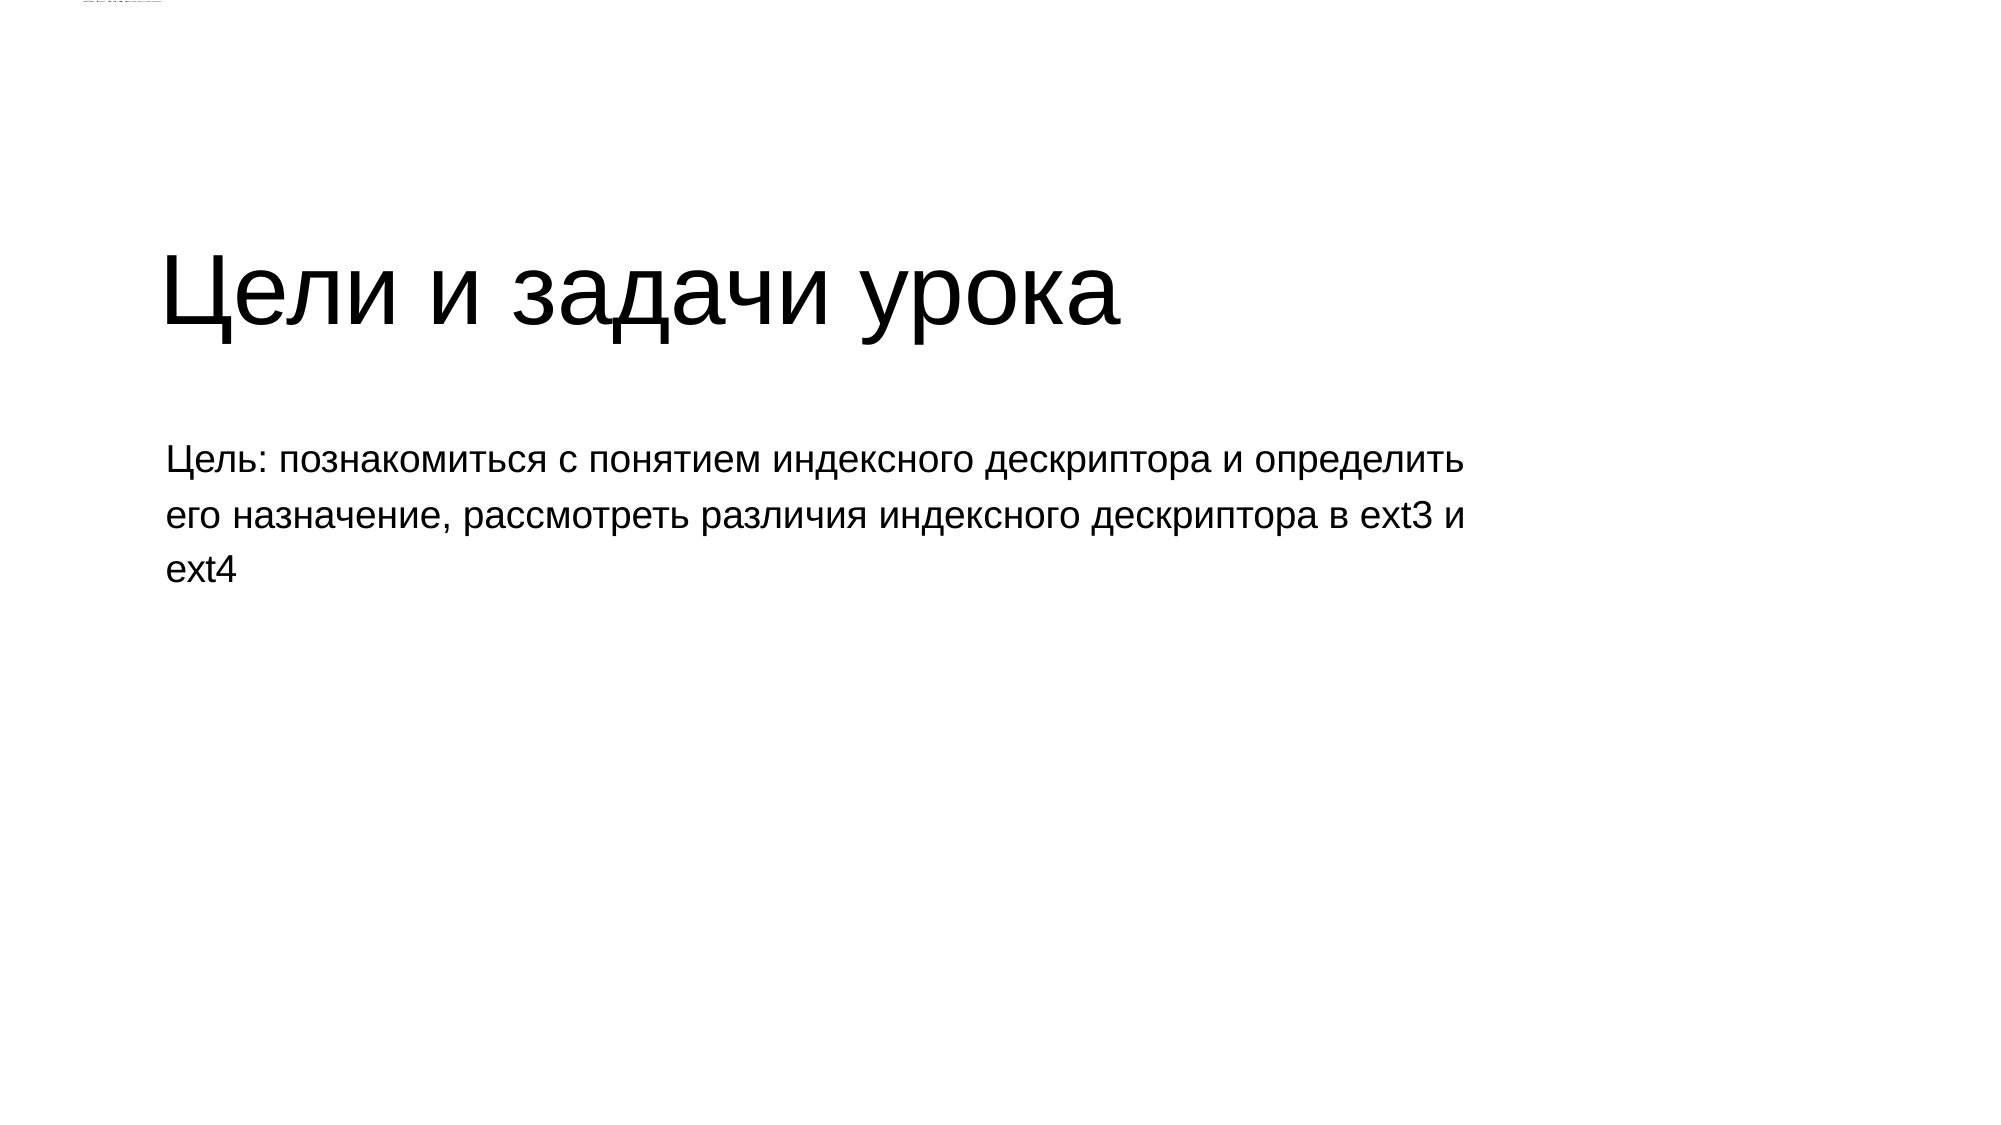

Цели и задачи урока
Цель: познакомиться с понятием индексного дескриптора и определить
его назначение, рассмотреть различия индексного дескриптора в ext3 и
ext4